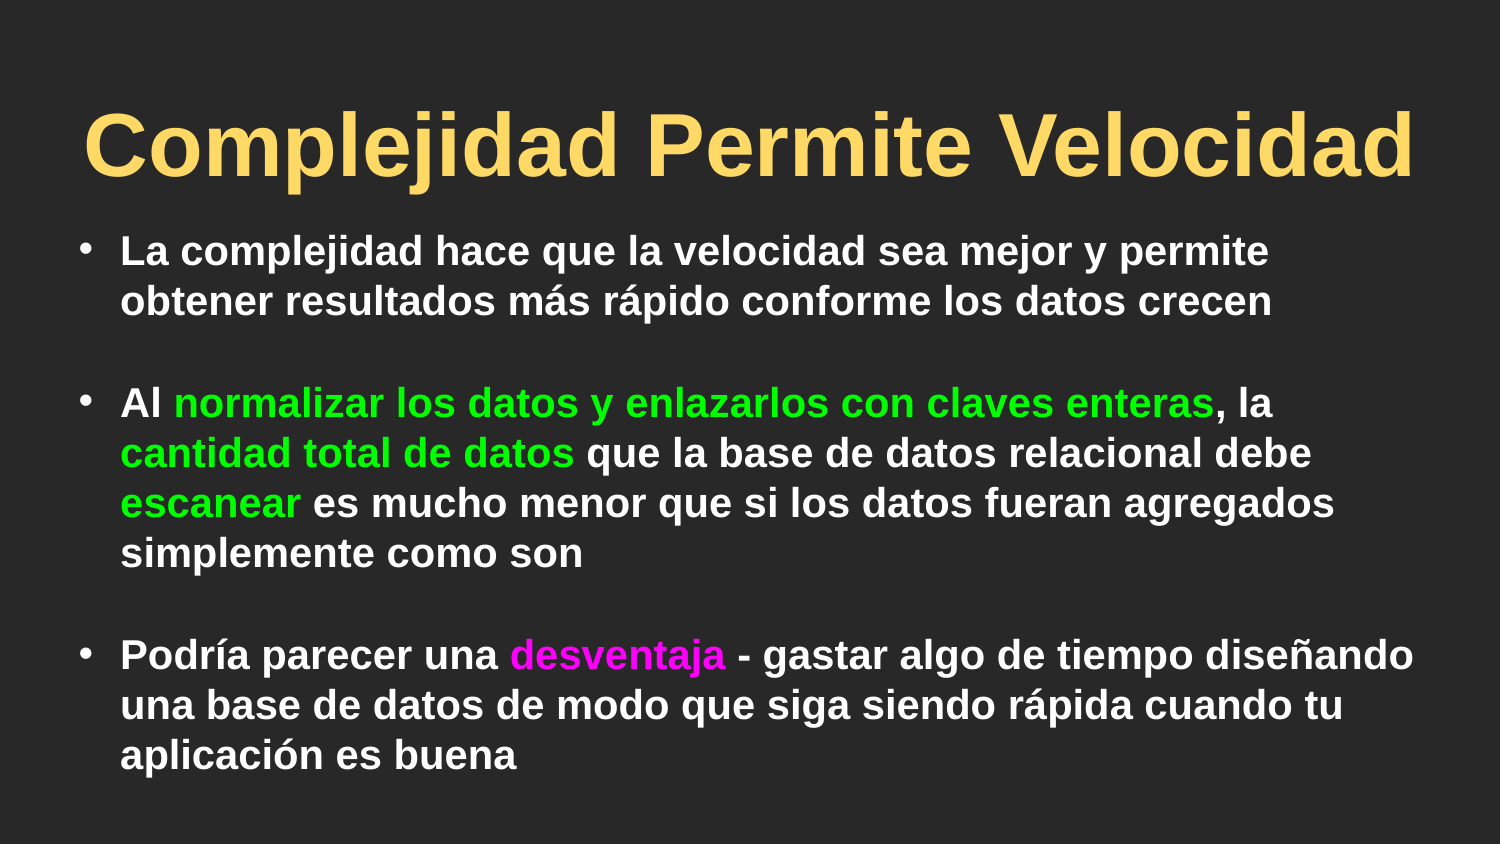

# Complejidad Permite Velocidad
La complejidad hace que la velocidad sea mejor y permite obtener resultados más rápido conforme los datos crecen
Al normalizar los datos y enlazarlos con claves enteras, la cantidad total de datos que la base de datos relacional debe escanear es mucho menor que si los datos fueran agregados simplemente como son
Podría parecer una desventaja - gastar algo de tiempo diseñando una base de datos de modo que siga siendo rápida cuando tu aplicación es buena